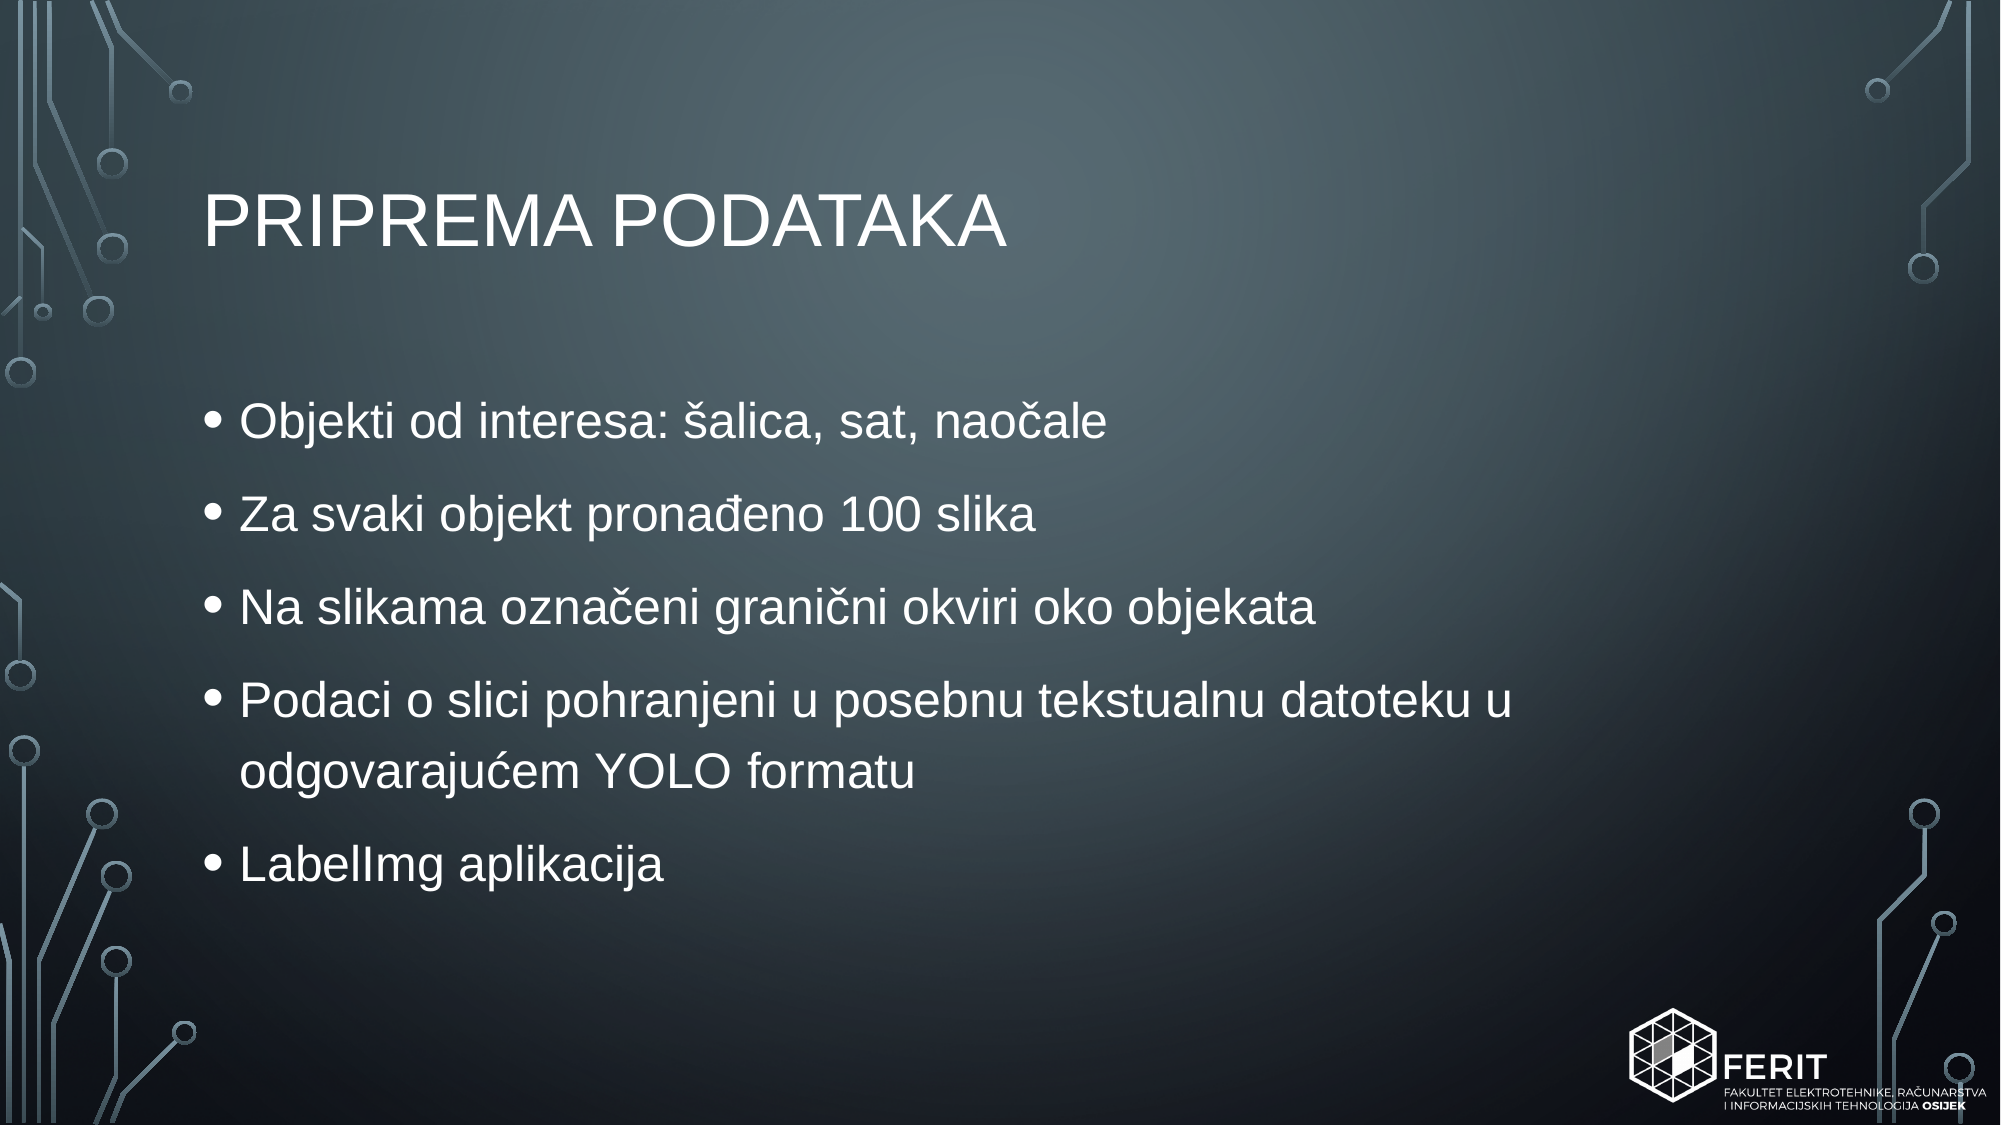

# Priprema podataka
Objekti od interesa: šalica, sat, naočale
Za svaki objekt pronađeno 100 slika
Na slikama označeni granični okviri oko objekata
Podaci o slici pohranjeni u posebnu tekstualnu datoteku u odgovarajućem YOLO formatu
LabelImg aplikacija